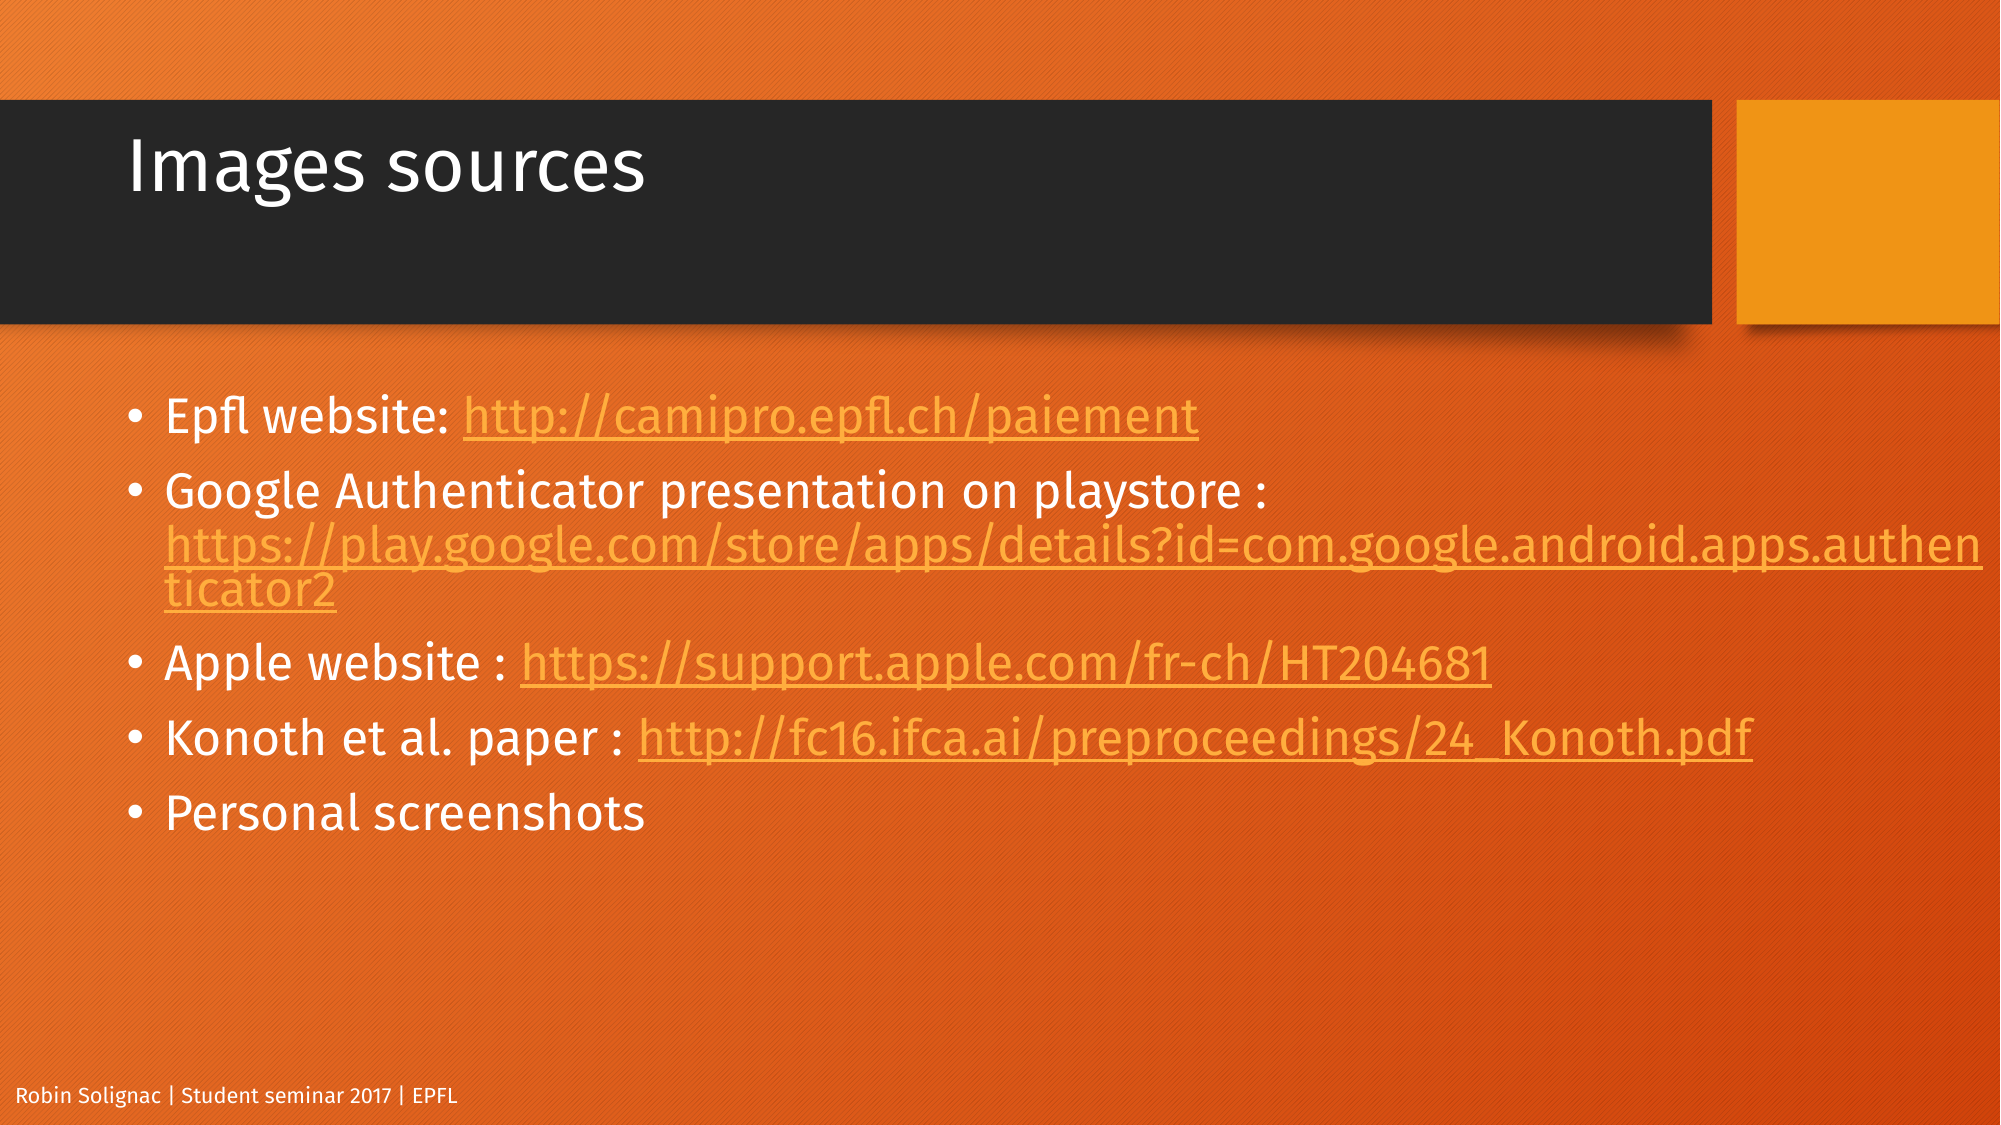

# Images sources
Epfl website: http://camipro.epfl.ch/paiement
Google Authenticator presentation on playstore : https://play.google.com/store/apps/details?id=com.google.android.apps.authenticator2
Apple website : https://support.apple.com/fr-ch/HT204681
Konoth et al. paper : http://fc16.ifca.ai/preproceedings/24_Konoth.pdf
Personal screenshots
Robin Solignac | Student seminar 2017 | EPFL